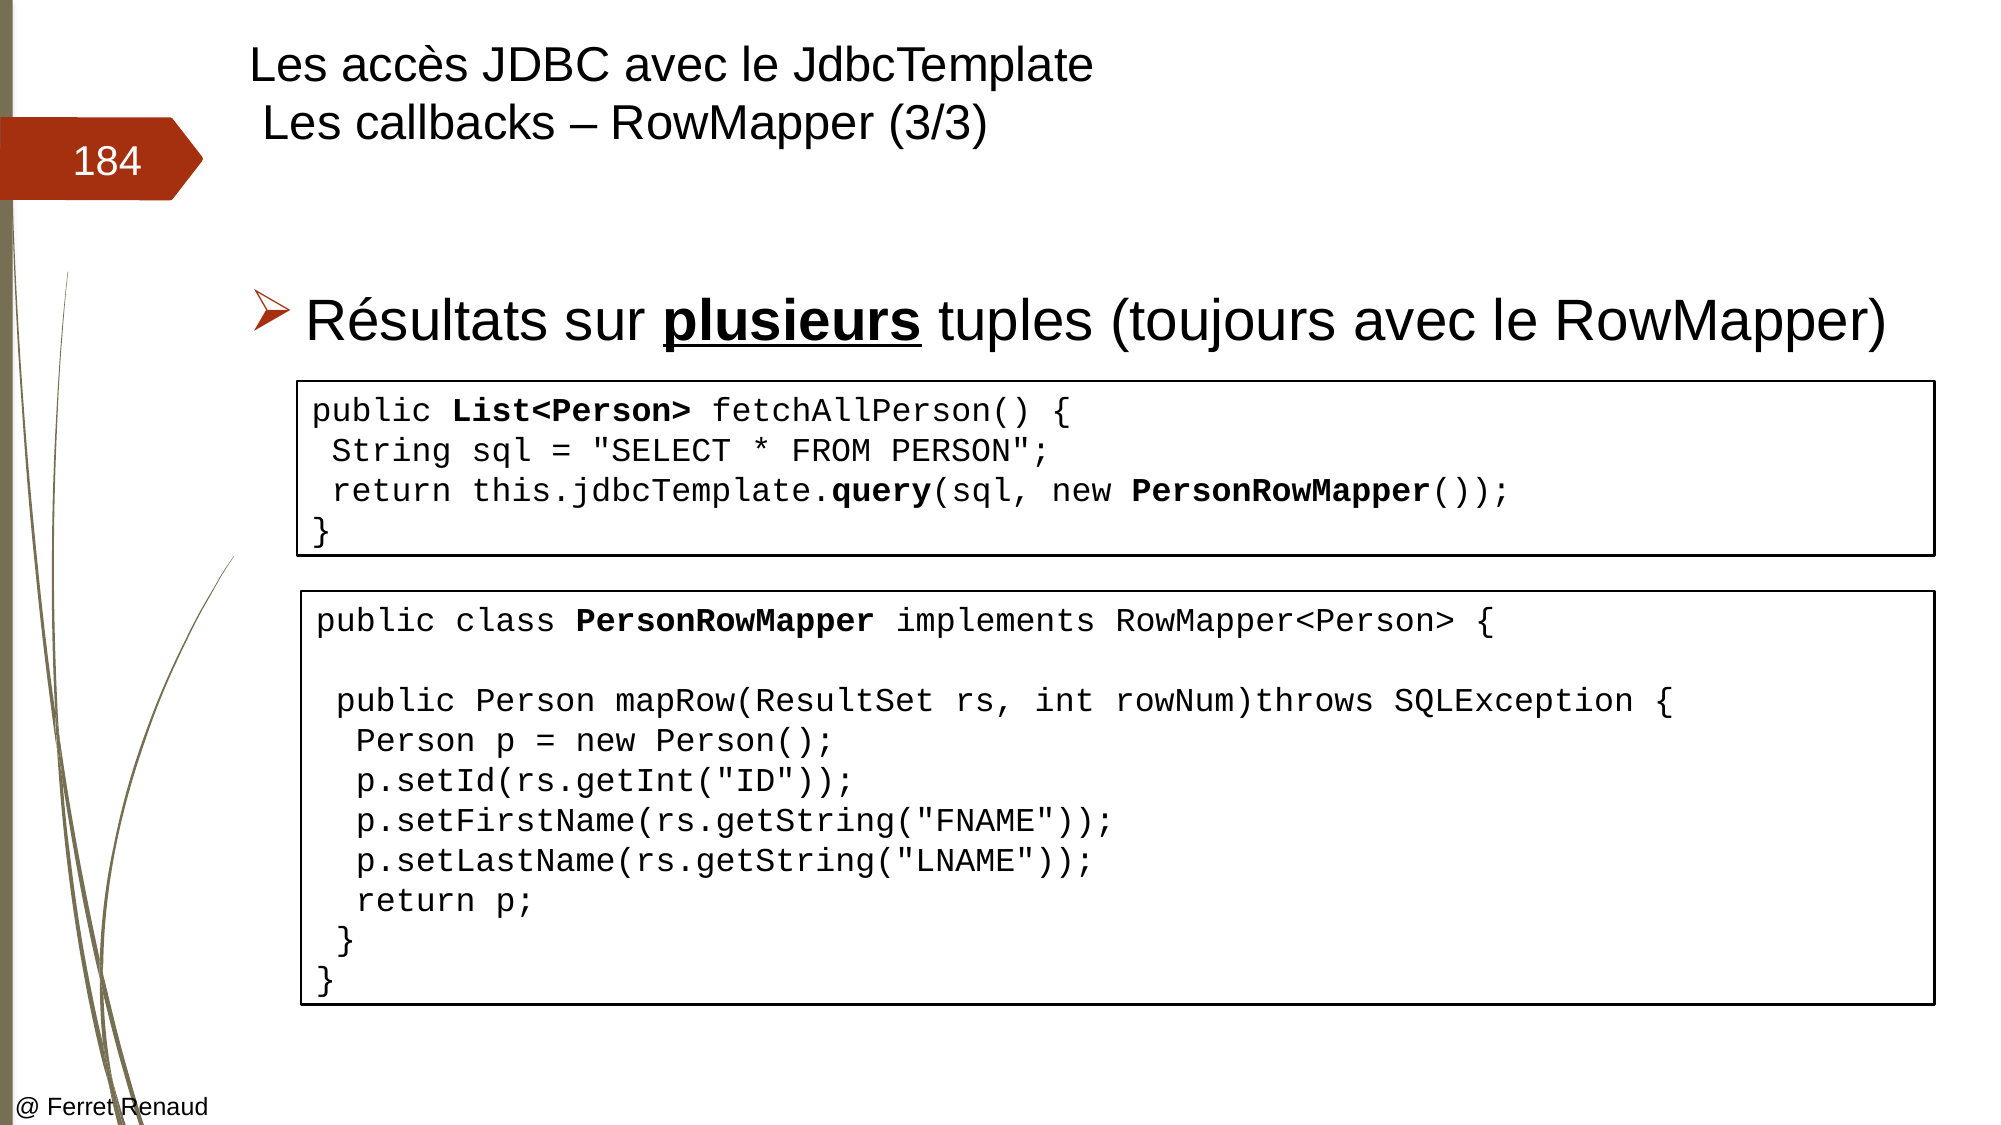

# Les accès JDBC avec le JdbcTemplate Les callbacks – RowMapper (3/3)
184
Résultats sur plusieurs tuples (toujours avec le RowMapper)

public List<Person> fetchAllPerson() {
 String sql = "SELECT * FROM PERSON";
 return this.jdbcTemplate.query(sql, new PersonRowMapper());
}
public class PersonRowMapper implements RowMapper<Person> {

 public Person mapRow(ResultSet rs, int rowNum)throws SQLException {
  Person p = new Person();
  p.setId(rs.getInt("ID"));
  p.setFirstName(rs.getString("FNAME"));
  p.setLastName(rs.getString("LNAME"));
  return p;
 }
}
@ Ferret Renaud